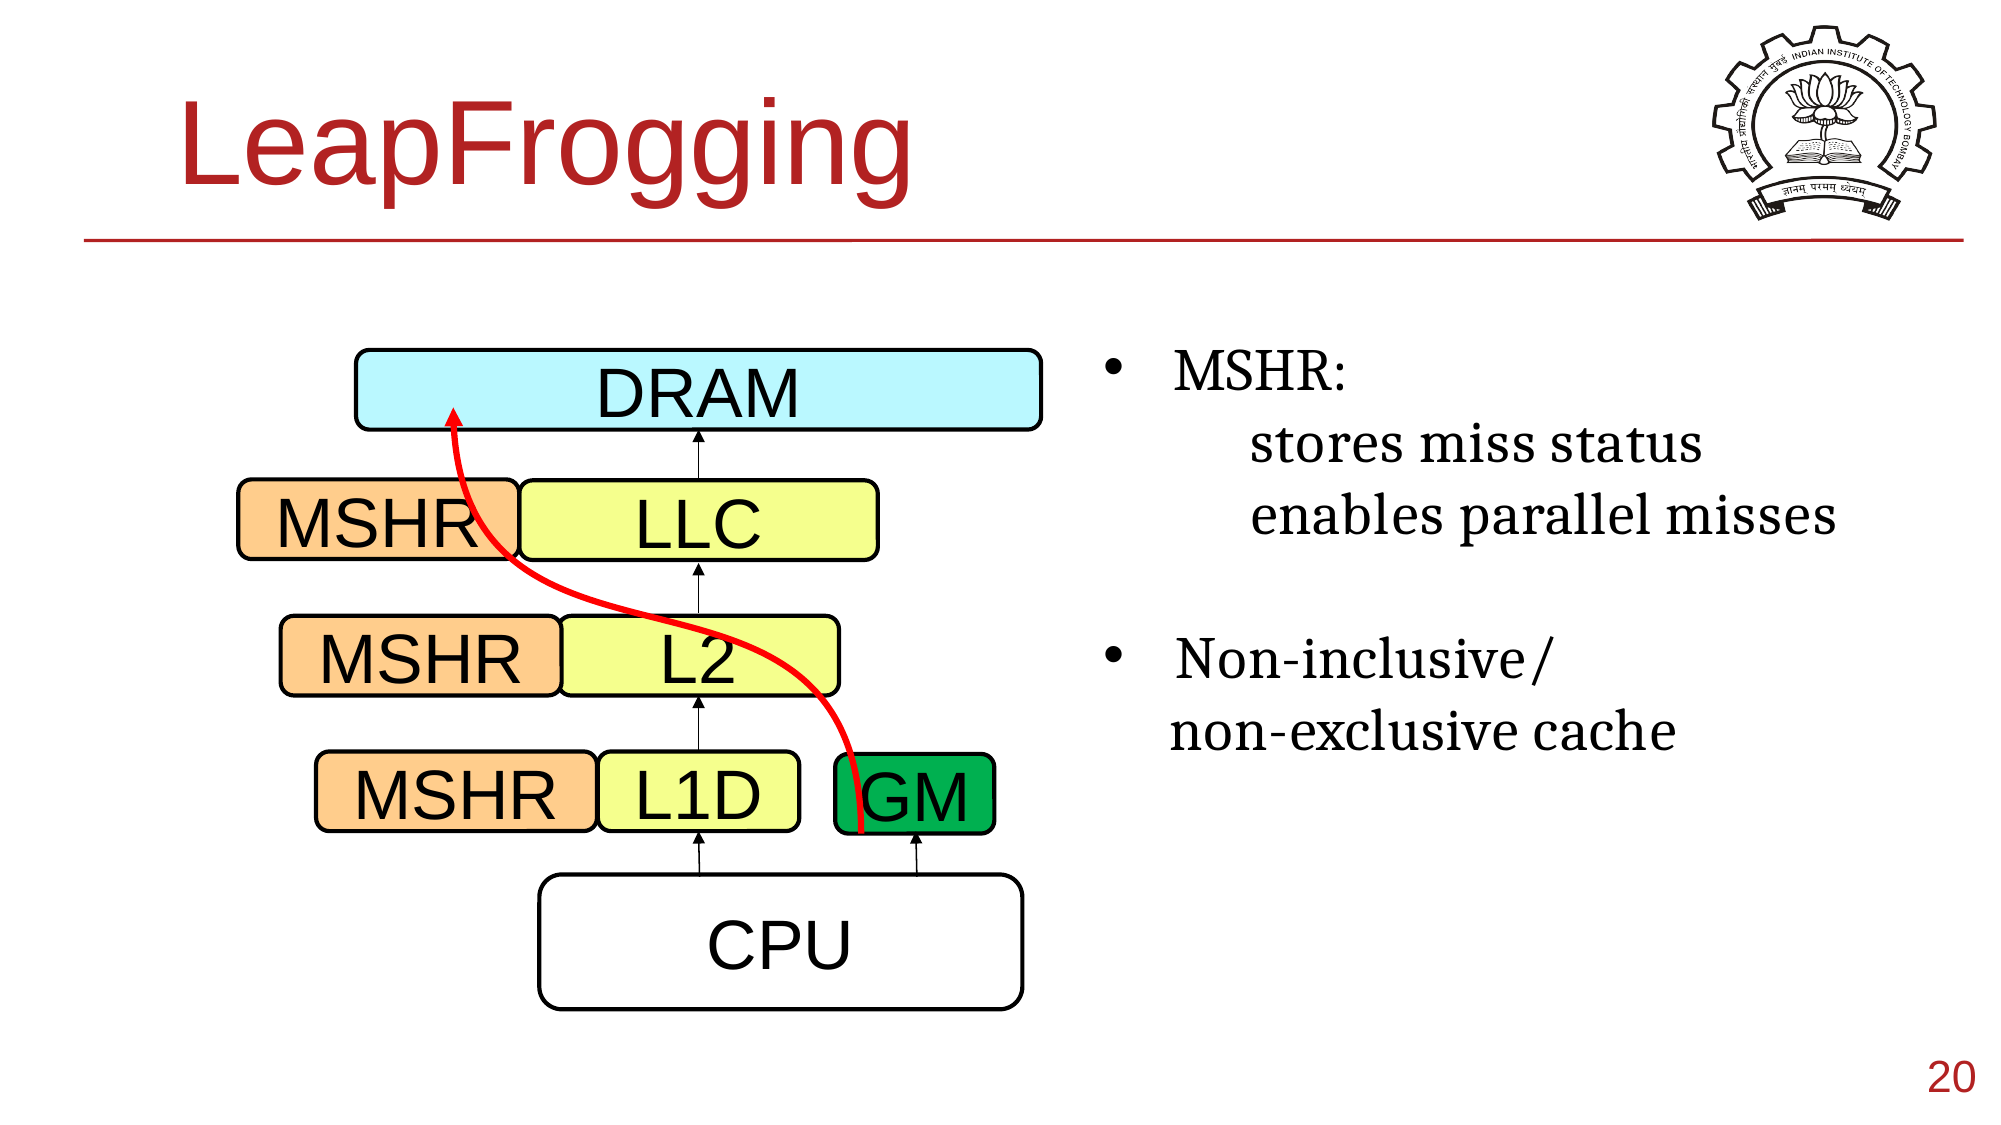

# LeapFrogging
MSHR:
           stores miss status
           enables parallel misses

Non-inclusive/
     non-exclusive cache
DRAM
MSHR
LLC
MSHR
L2
MSHR
L1D
GM
CPU
20